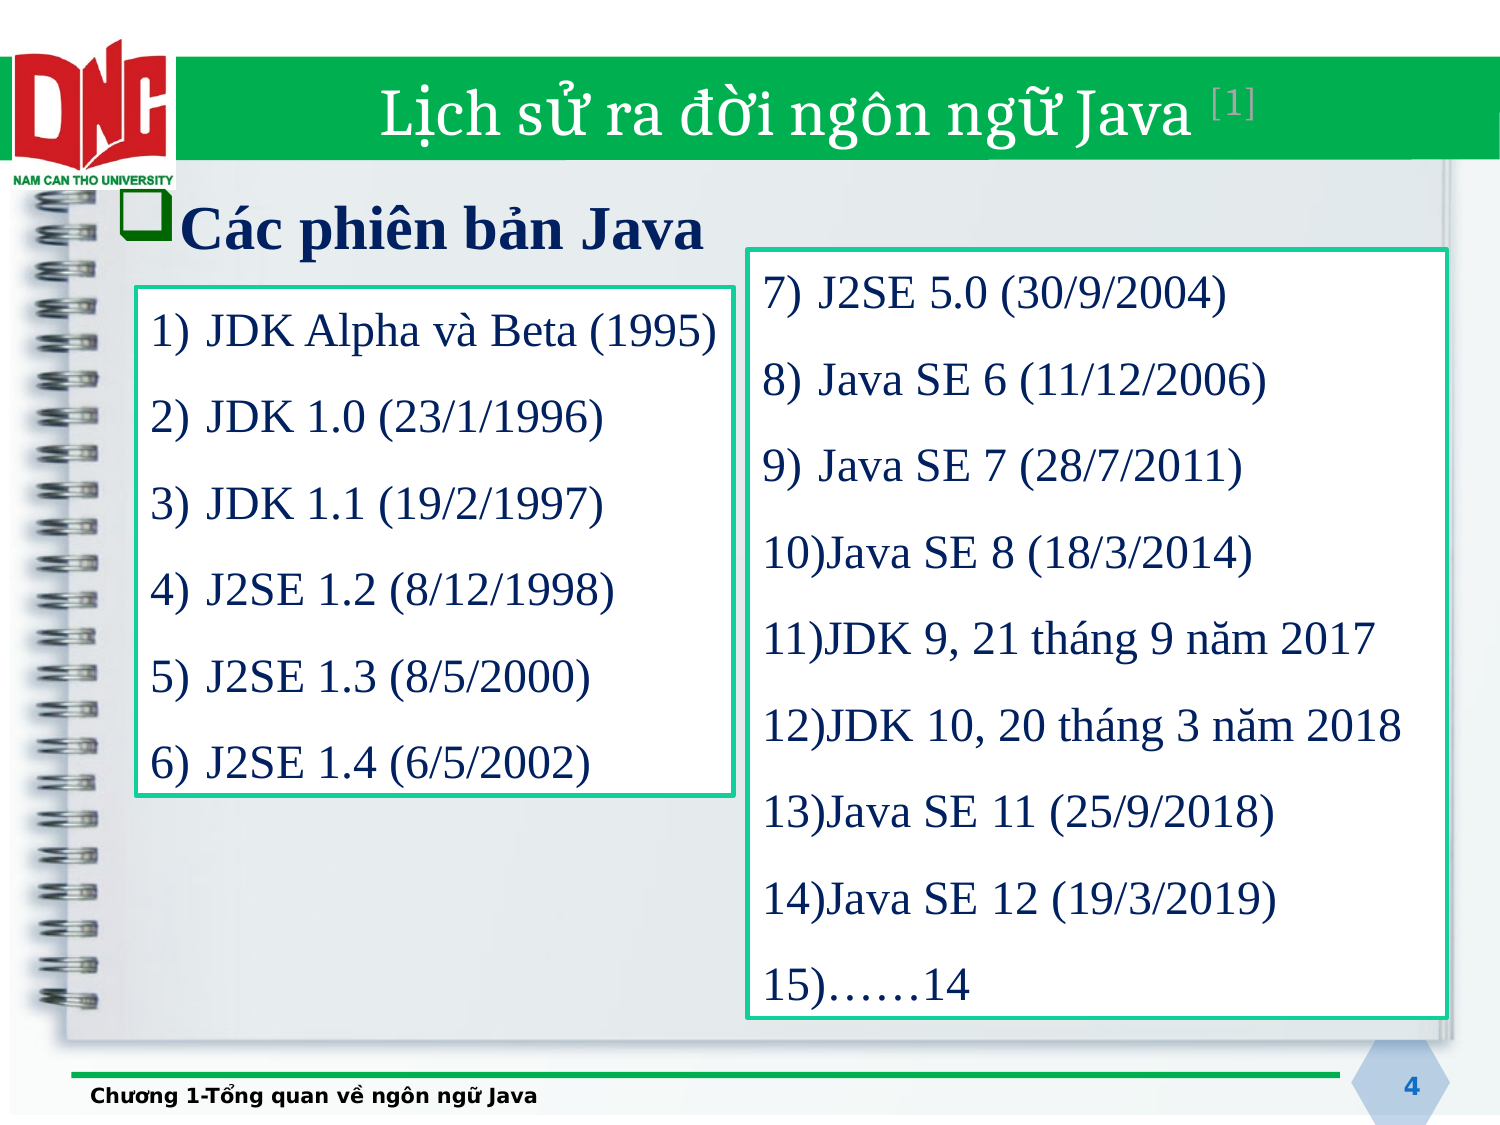

# Lịch sử ra đời ngôn ngữ Java [1]
Các phiên bản Java

J2SE 5.0 (30/9/2004)
Java SE 6 (11/12/2006)
Java SE 7 (28/7/2011)
Java SE 8 (18/3/2014)
JDK 9, 21 tháng 9 năm 2017
JDK 10, 20 tháng 3 năm 2018
Java SE 11 (25/9/2018)
Java SE 12 (19/3/2019)
……14
JDK Alpha và Beta (1995)
JDK 1.0 (23/1/1996)
JDK 1.1 (19/2/1997)
J2SE 1.2 (8/12/1998)
J2SE 1.3 (8/5/2000)
J2SE 1.4 (6/5/2002)
4
Chương 1-Tổng quan về ngôn ngữ Java